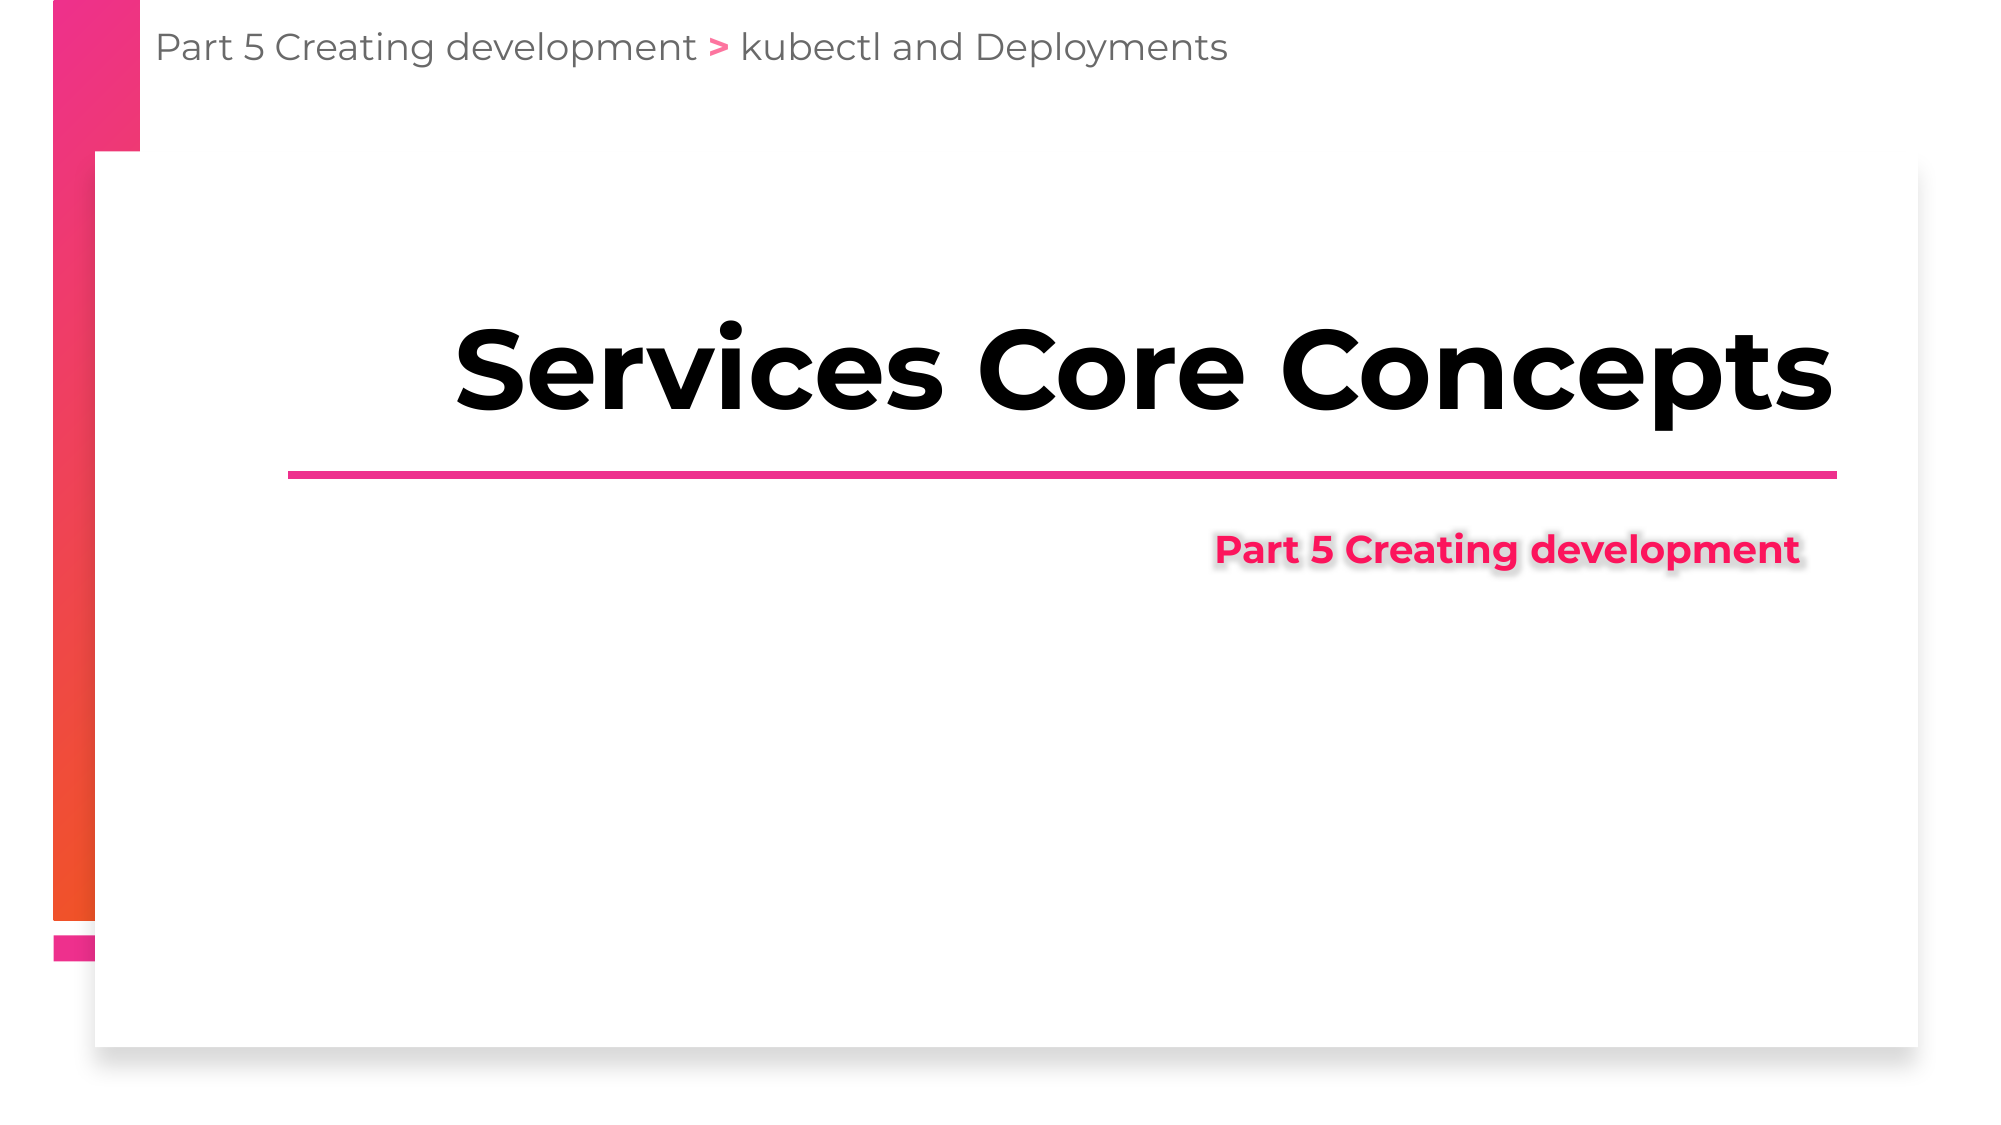

Part 5 Creating development > kubectl and Deployments

Services Core Concepts

Part 5 Creating development